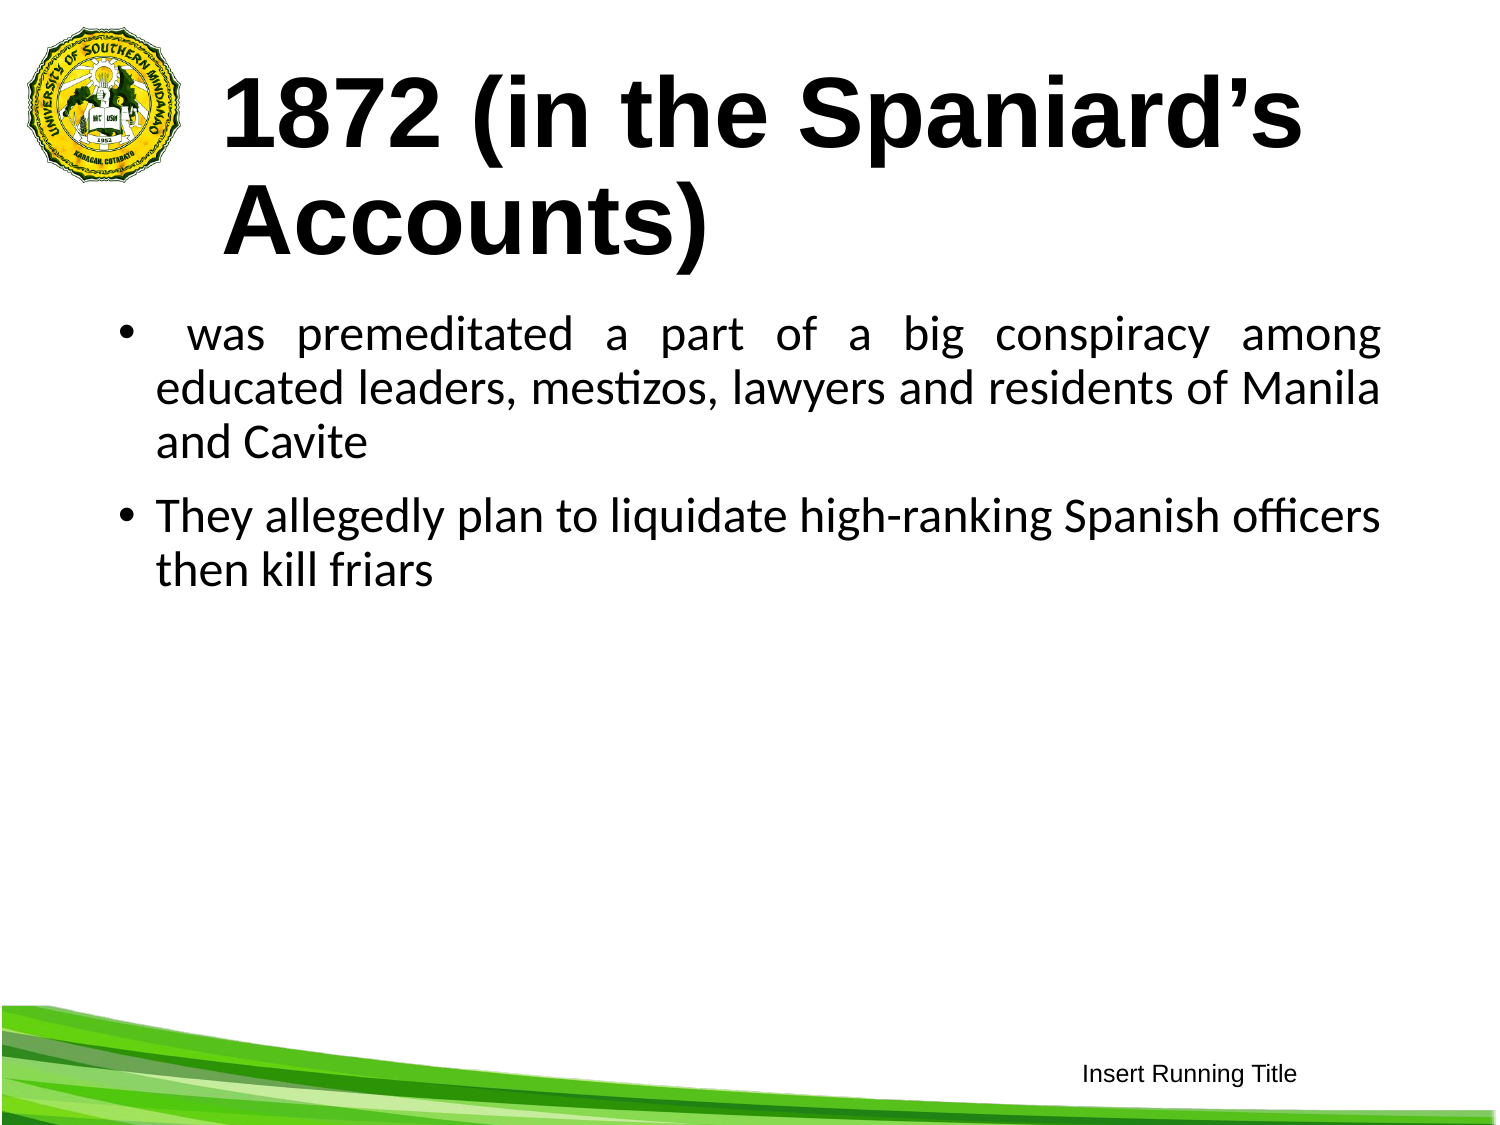

# 1872 (in the Spaniard’s Accounts)
 was premeditated a part of a big conspiracy among educated leaders, mestizos, lawyers and residents of Manila and Cavite
They allegedly plan to liquidate high-ranking Spanish officers then kill friars
Insert Running Title
15